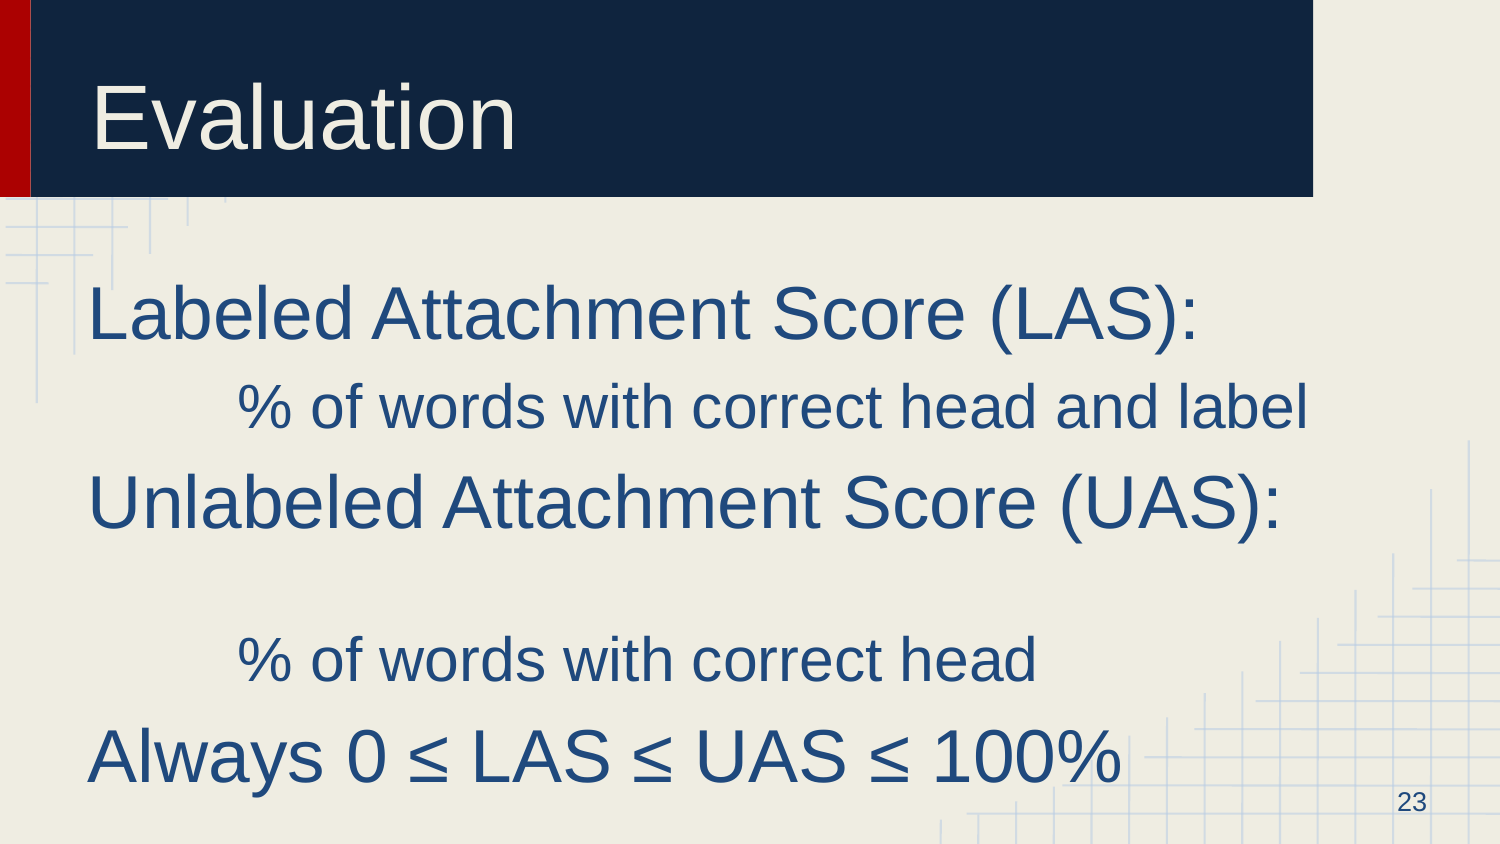

# Evaluation
Labeled Attachment Score (LAS):
	% of words with correct head and label
Unlabeled Attachment Score (UAS):
	% of words with correct head
Always 0 ≤ LAS ≤ UAS ≤ 100%
23